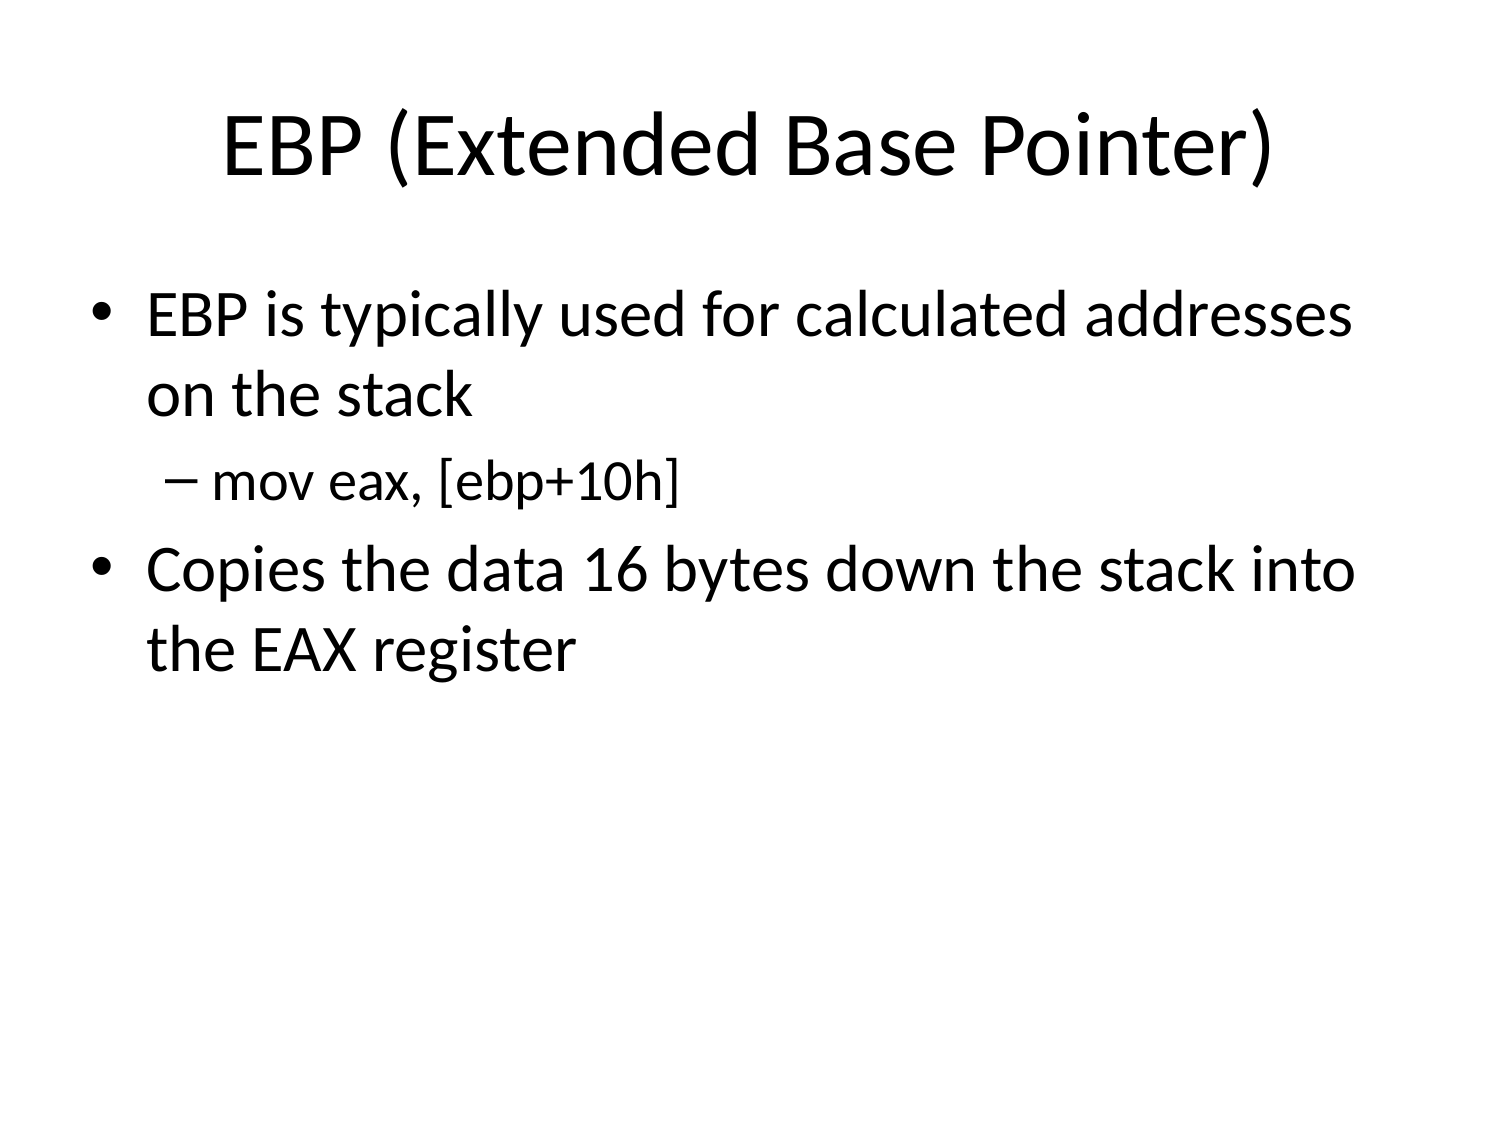

# EBP (Extended Base Pointer)
EBP is typically used for calculated addresses on the stack
mov eax, [ebp+10h]
Copies the data 16 bytes down the stack into the EAX register